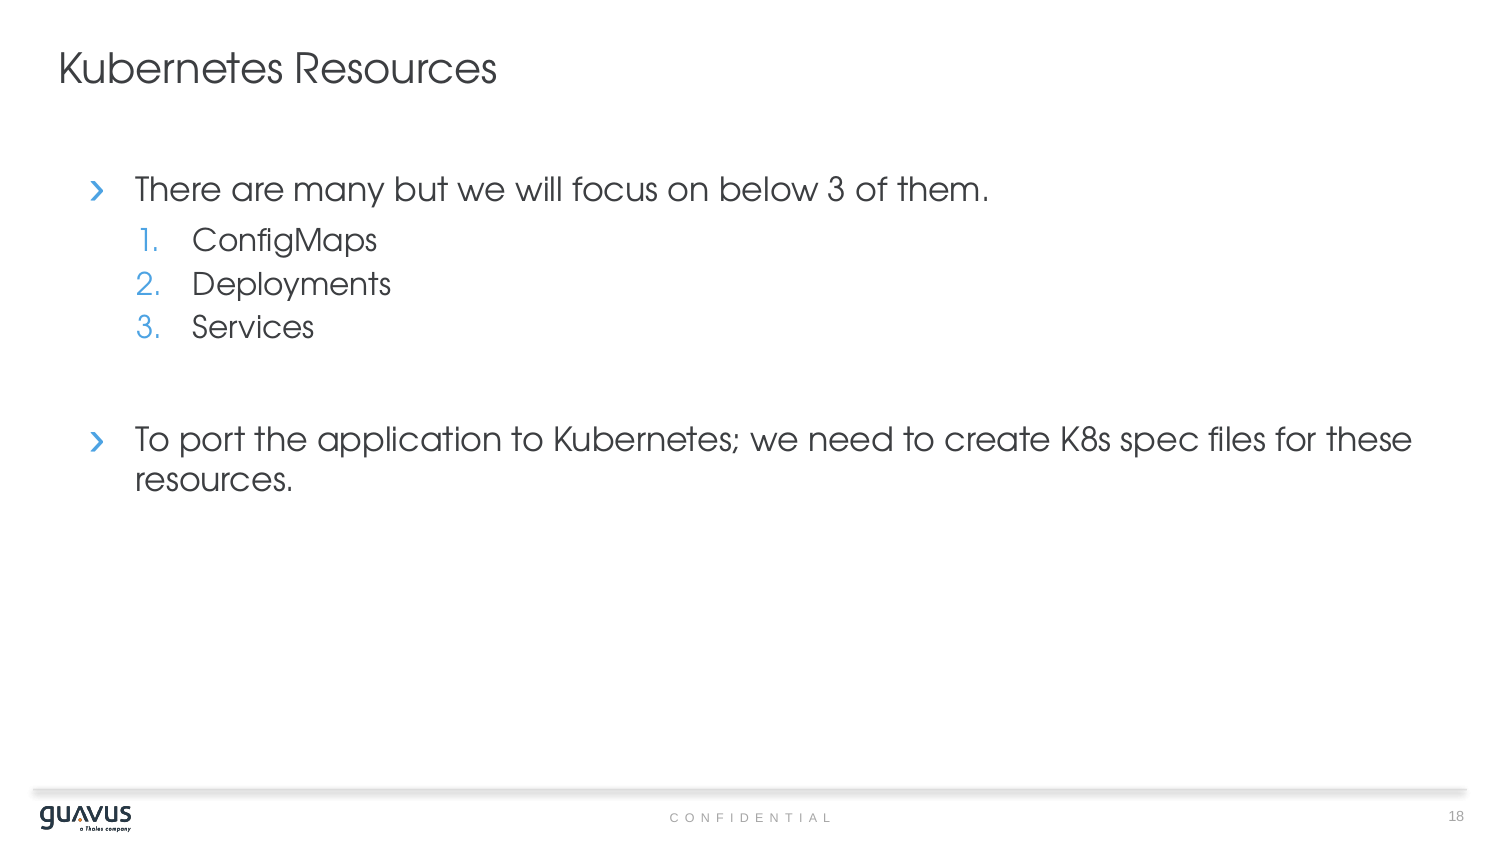

# Kubernetes Resources
There are many but we will focus on below 3 of them.
ConfigMaps
Deployments
Services

To port the application to Kubernetes; we need to create K8s spec files for these resources.